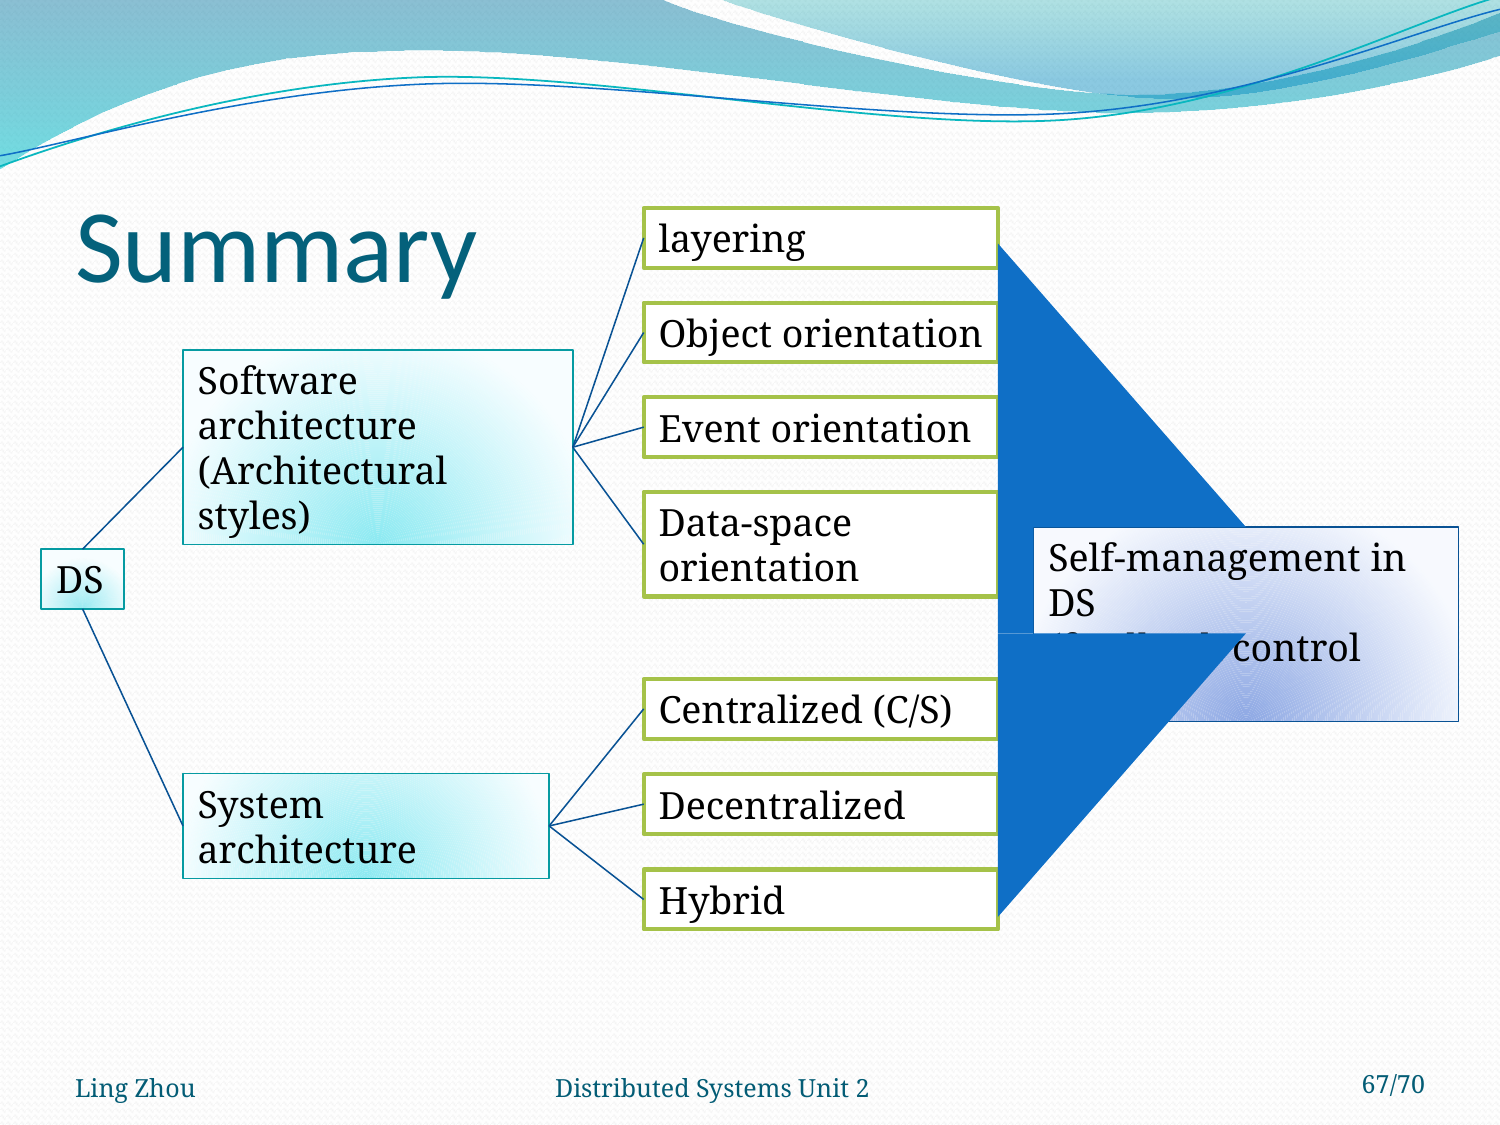

# Summary
layering

Self-management in DS
(feedback control model)
Object orientation
Software architecture (Architectural styles)
Event orientation
Data-space orientation
DS
System architecture
Centralized (C/S)
Decentralized
Hybrid
Ling Zhou
Distributed Systems Unit 2
67/70